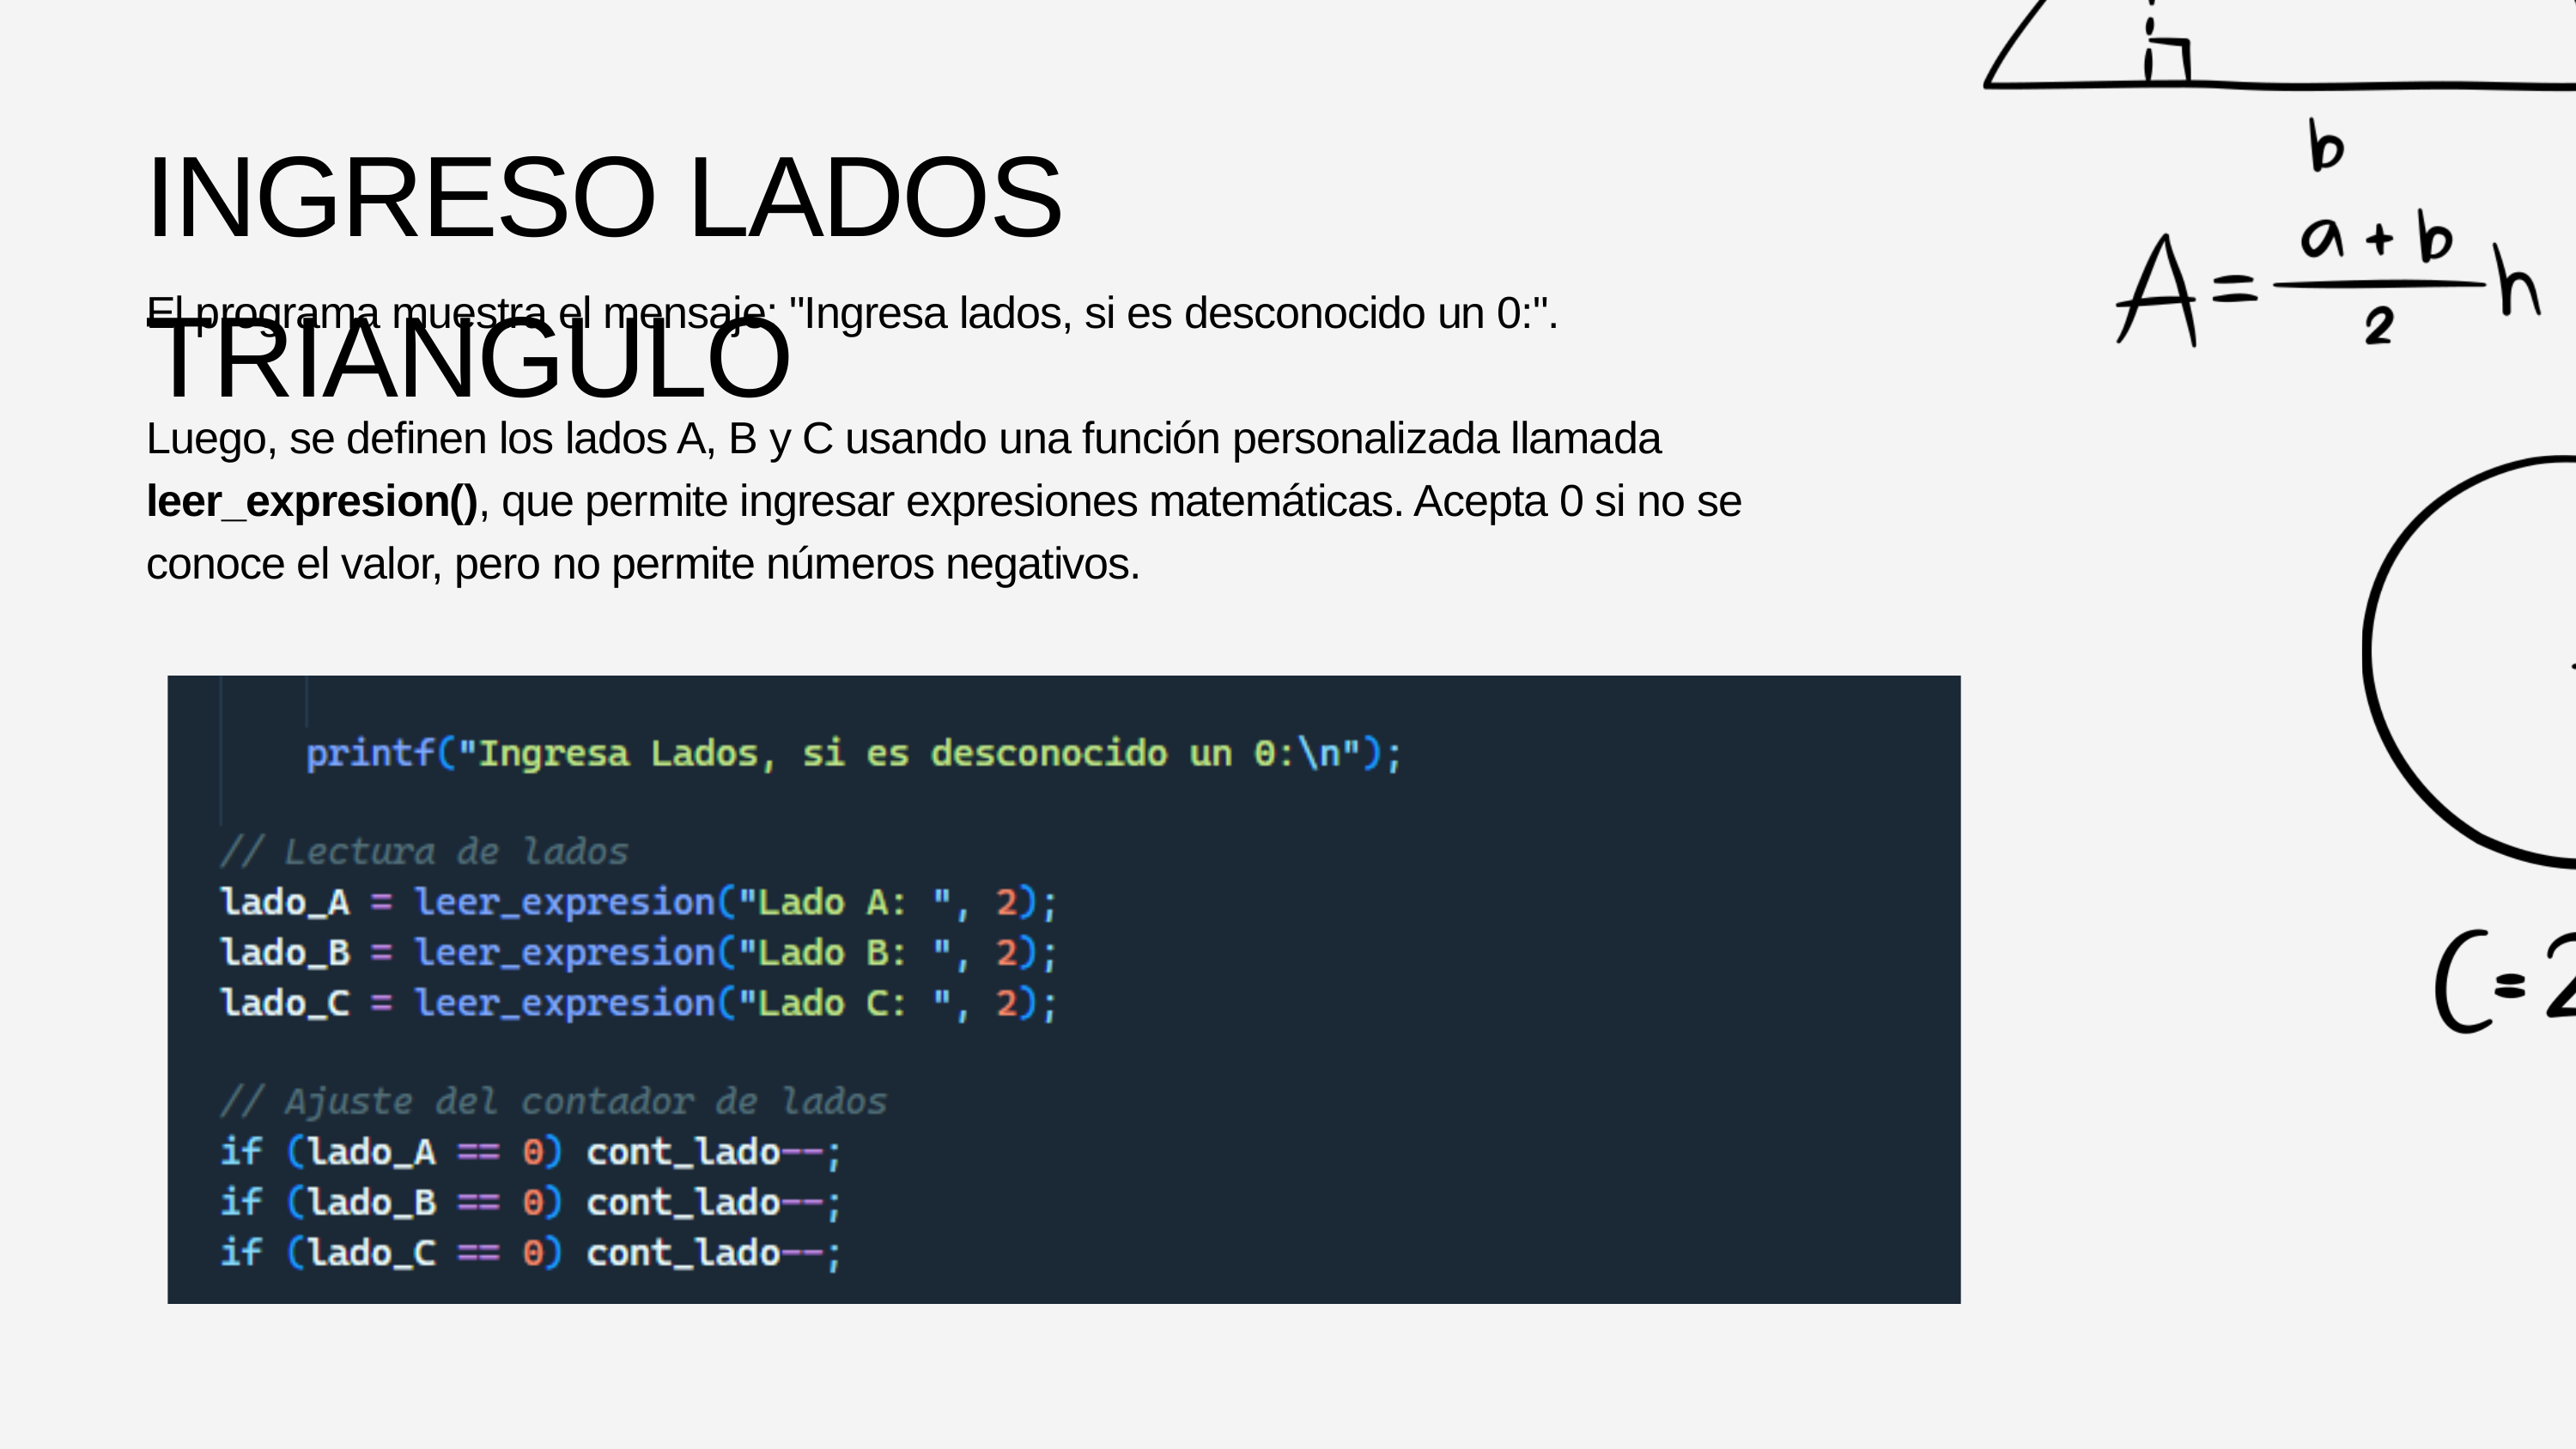

INGRESO LADOS TRIANGULO
El programa muestra el mensaje: "Ingresa lados, si es desconocido un 0:".

Luego, se definen los lados A, B y C usando una función personalizada llamada leer_expresion(), que permite ingresar expresiones matemáticas. Acepta 0 si no se conoce el valor, pero no permite números negativos.